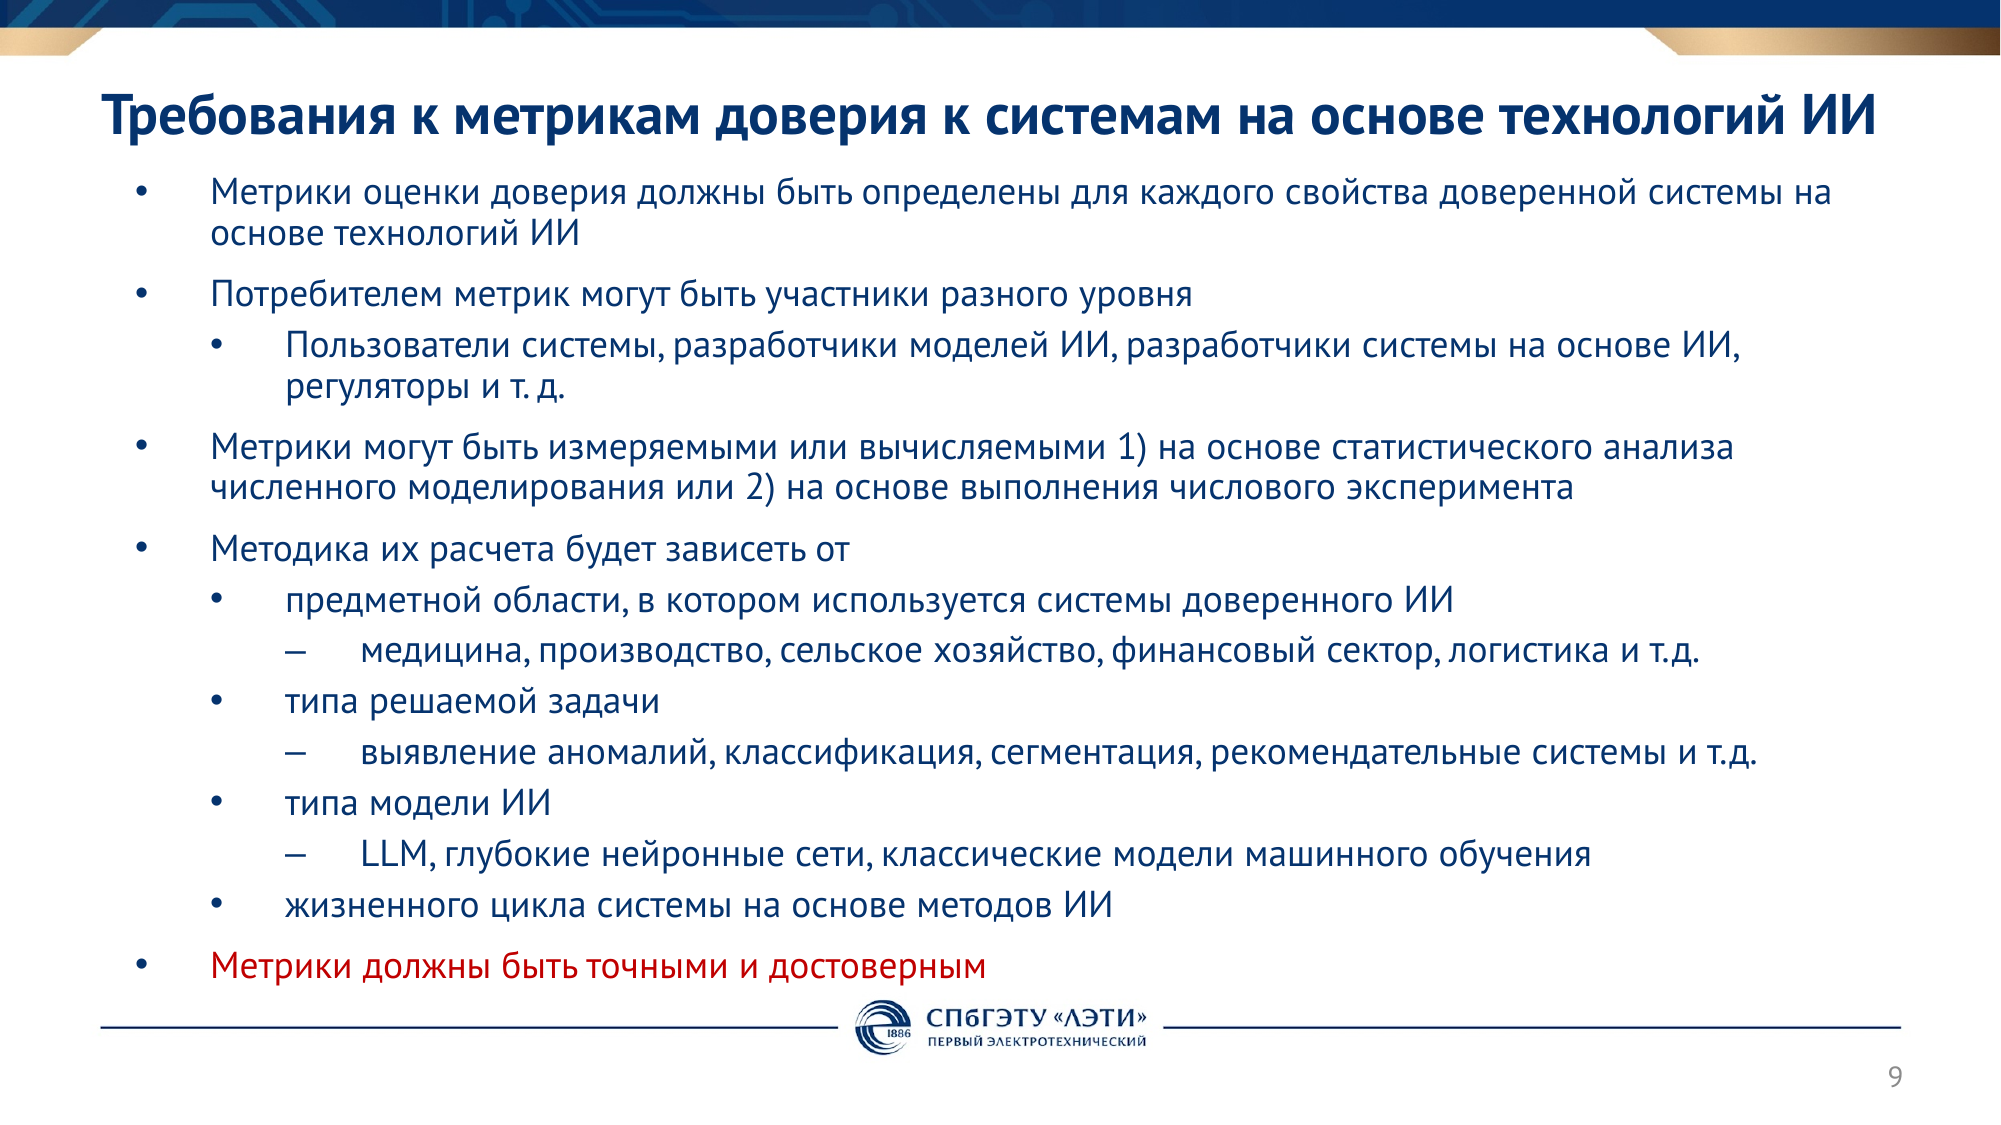

# Требования к метрикам доверия к системам на основе технологий ИИ
Метрики оценки доверия должны быть определены для каждого свойства доверенной системы на основе технологий ИИ
Потребителем метрик могут быть участники разного уровня
Пользователи системы, разработчики моделей ИИ, разработчики системы на основе ИИ, регуляторы и т. д.
Метрики могут быть измеряемыми или вычисляемыми 1) на основе статистического анализа численного моделирования или 2) на основе выполнения числового эксперимента
Методика их расчета будет зависеть от
предметной области, в котором используется системы доверенного ИИ
медицина, производство, сельское хозяйство, финансовый сектор, логистика и т.д.
типа решаемой задачи
выявление аномалий, классификация, сегментация, рекомендательные системы и т.д.
типа модели ИИ
LLM, глубокие нейронные сети, классические модели машинного обучения
жизненного цикла системы на основе методов ИИ
Метрики должны быть точными и достоверным
9